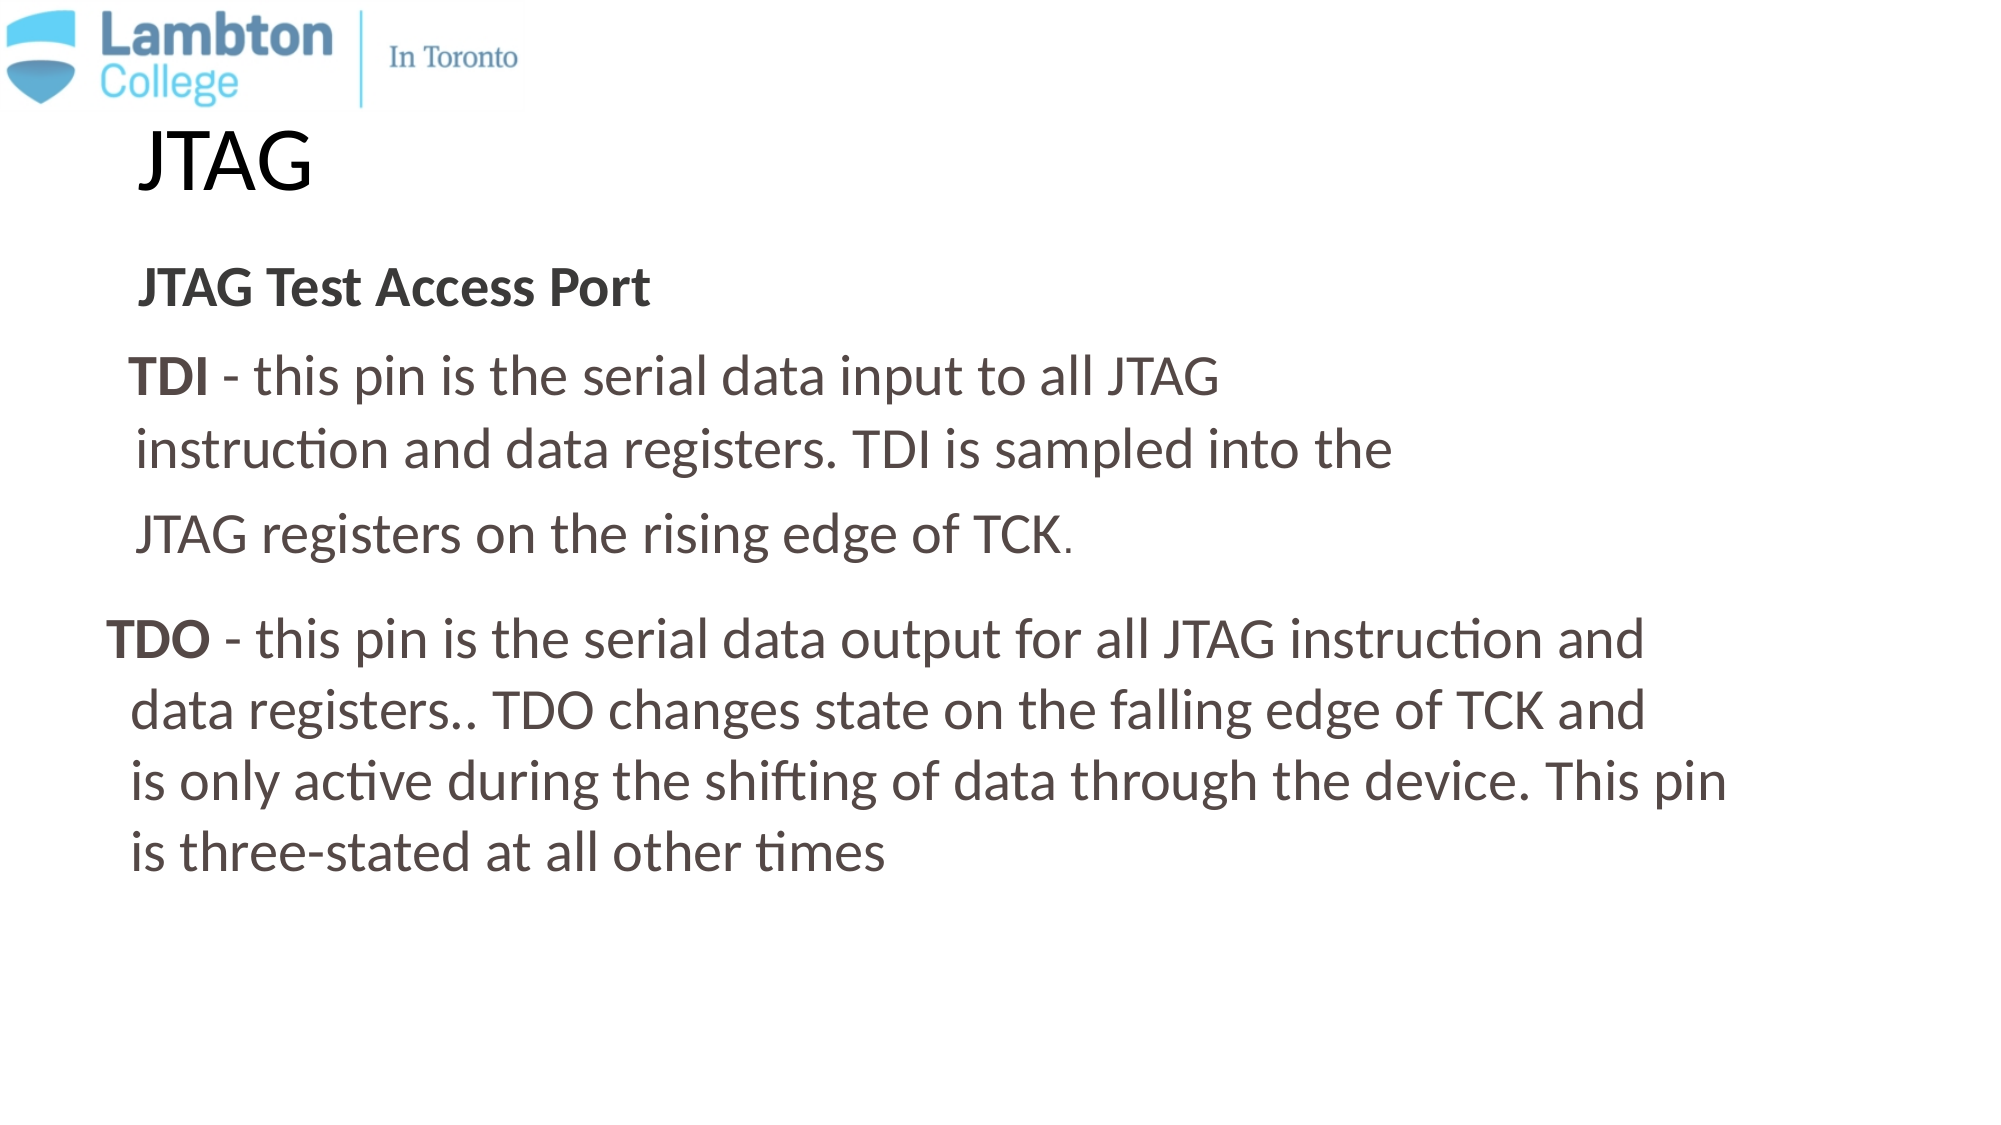

JTAG
JTAG Test Access Port
   TDI - this pin is the serial data input to all JTAG

instruction and data registers. TDI is sampled into the
JTAG registers on the rising edge of TCK.

   TDO - this pin is the serial data output for all JTAG instruction and
	data registers.. TDO changes state on the falling edge of TCK and
	is only active during the shifting of data through the device. This pin
	is three-stated at all other times